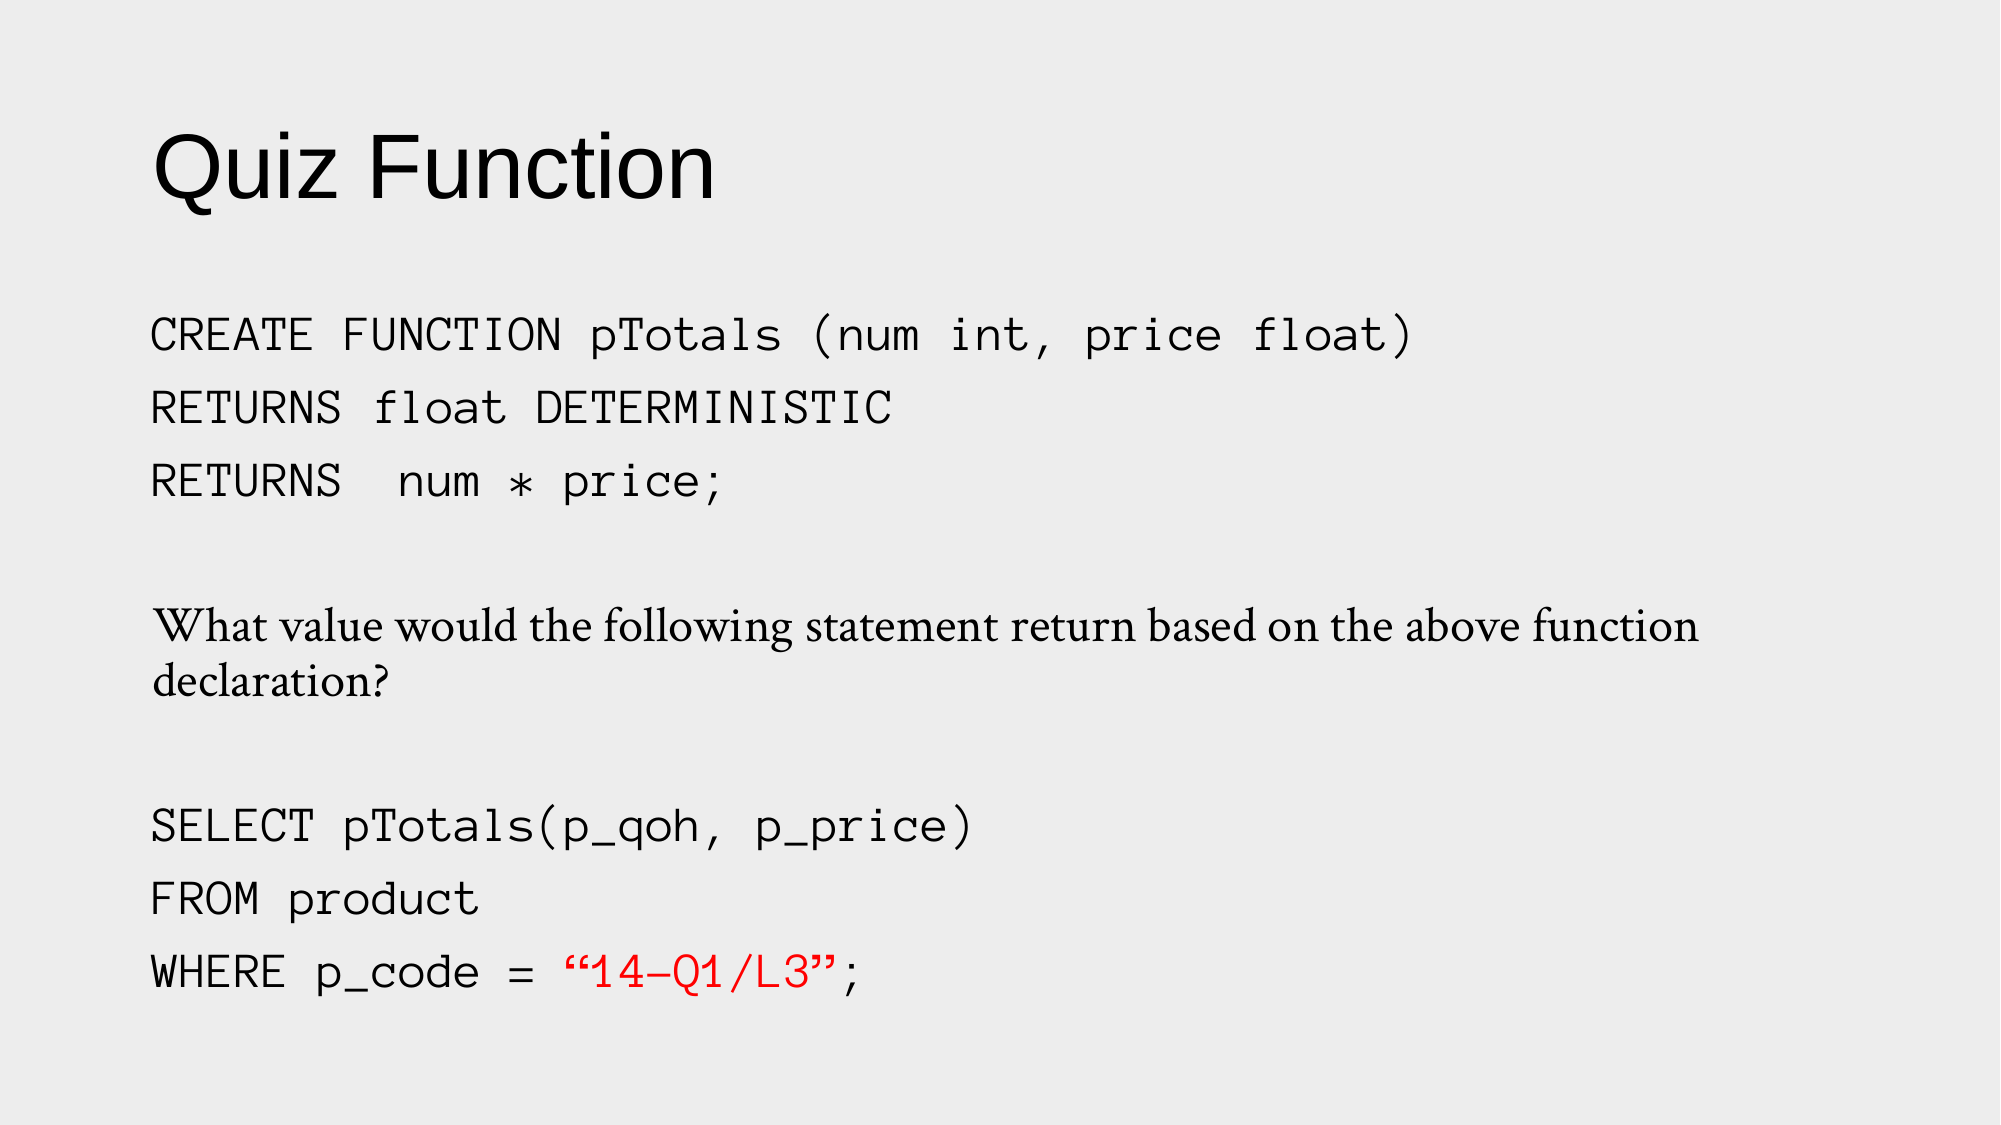

# Quiz Function
CREATE FUNCTION pTotals (num int, price float)
RETURNS float DETERMINISTIC
RETURNS  num * price;

What value would the following statement return based on the above function declaration?

SELECT pTotals(p_qoh, p_price)
FROM product
WHERE p_code = “14-Q1/L3”;